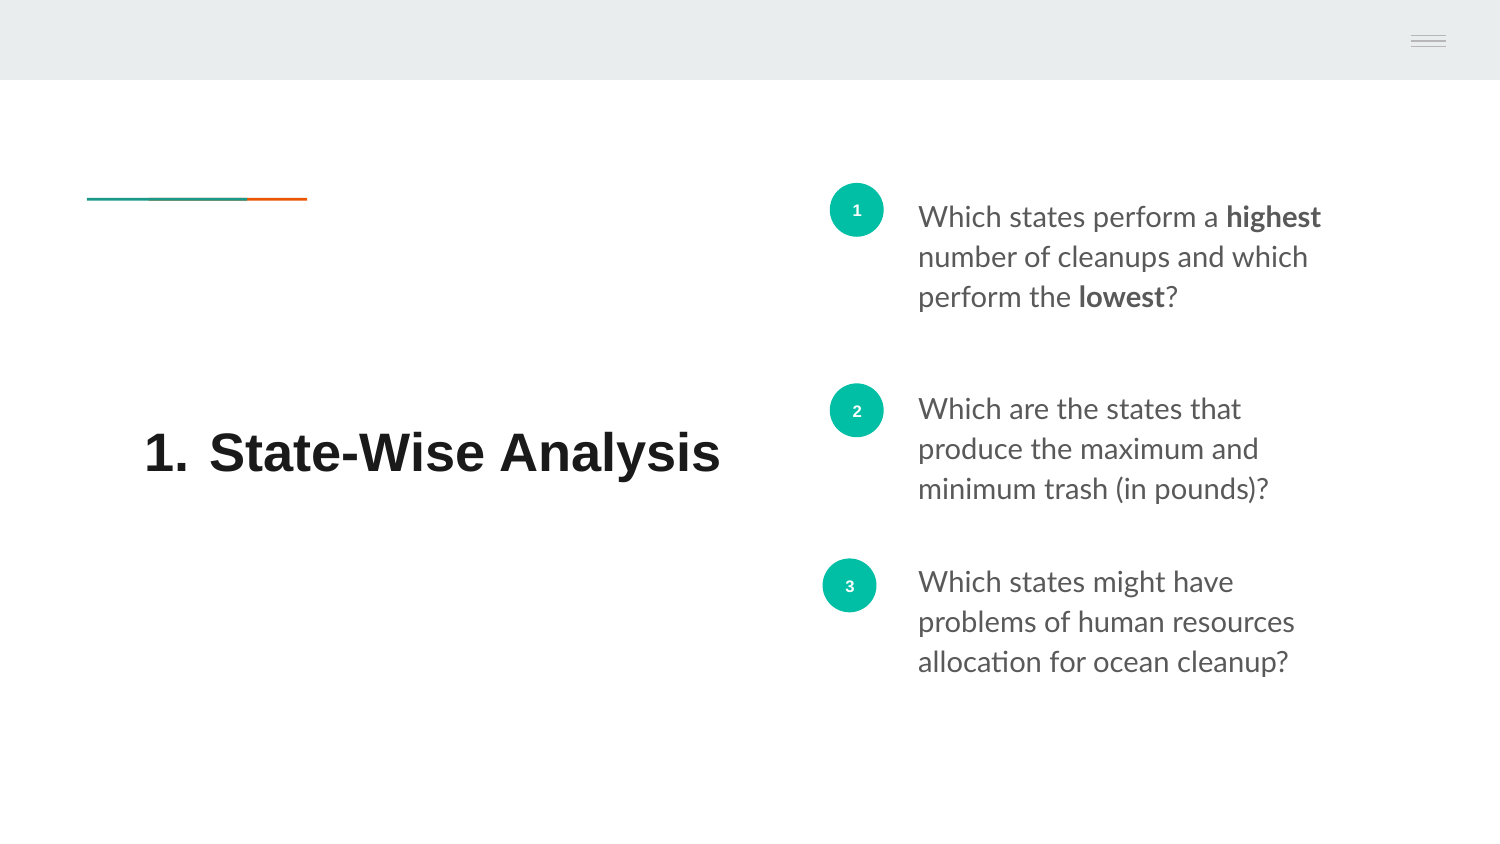

Which states perform a highest number of cleanups and which perform the lowest?
1
Which are the states that produce the maximum and minimum trash (in pounds)?
2
# State-Wise Analysis
Which states might have problems of human resources allocation for ocean cleanup?
3